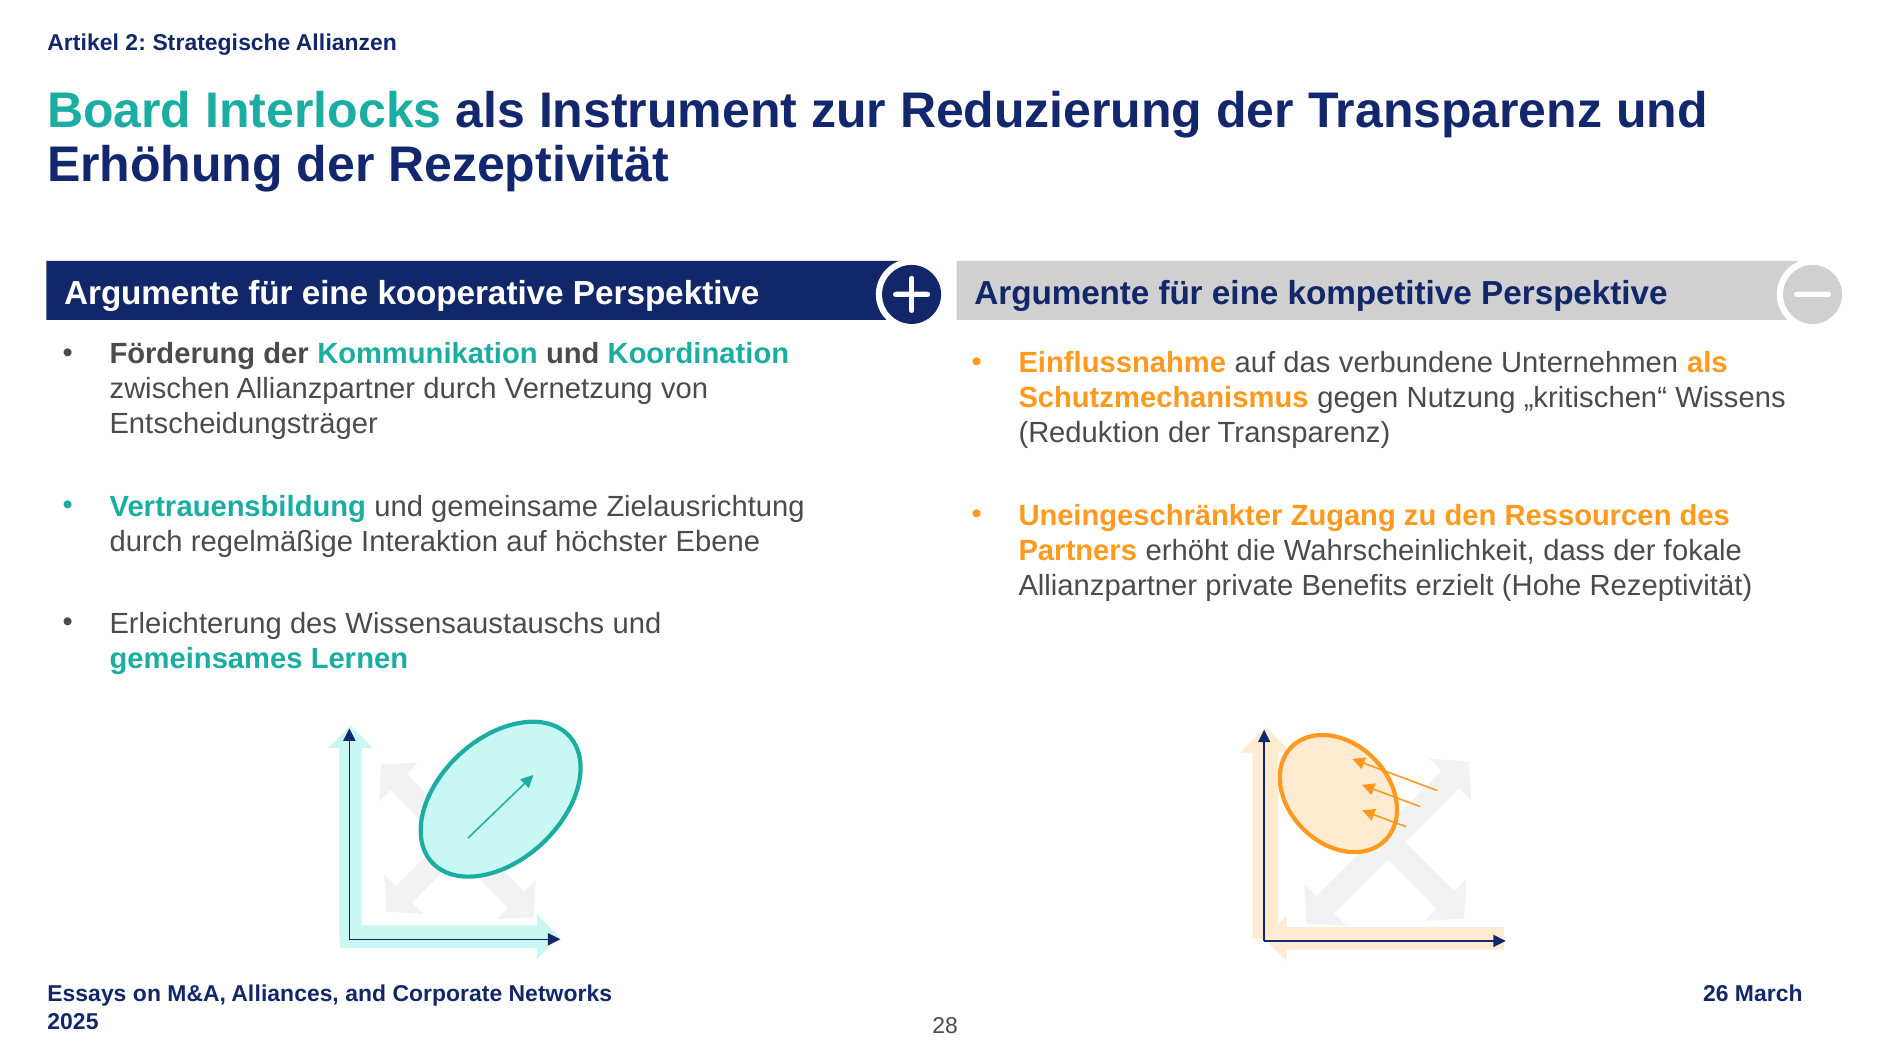

Artikel 2: Strategische Allianzen
Board Interlocks als Instrument zur Reduzierung der Transparenz und Erhöhung der Rezeptivität

Argumente für eine kooperative Perspektive
Argumente für eine kompetitive Perspektive
Förderung der Kommunikation und Koordination zwischen Allianzpartner durch Vernetzung von Entscheidungsträger
Vertrauensbildung und gemeinsame Zielausrichtung durch regelmäßige Interaktion auf höchster Ebene
Erleichterung des Wissensaustauschs und gemeinsames Lernen
Einflussnahme auf das verbundene Unternehmen als Schutzmechanismus gegen Nutzung „kritischen“ Wissens (Reduktion der Transparenz)
Uneingeschränkter Zugang zu den Ressourcen des Partners erhöht die Wahrscheinlichkeit, dass der fokale Allianzpartner private Benefits erzielt (Hohe Rezeptivität)